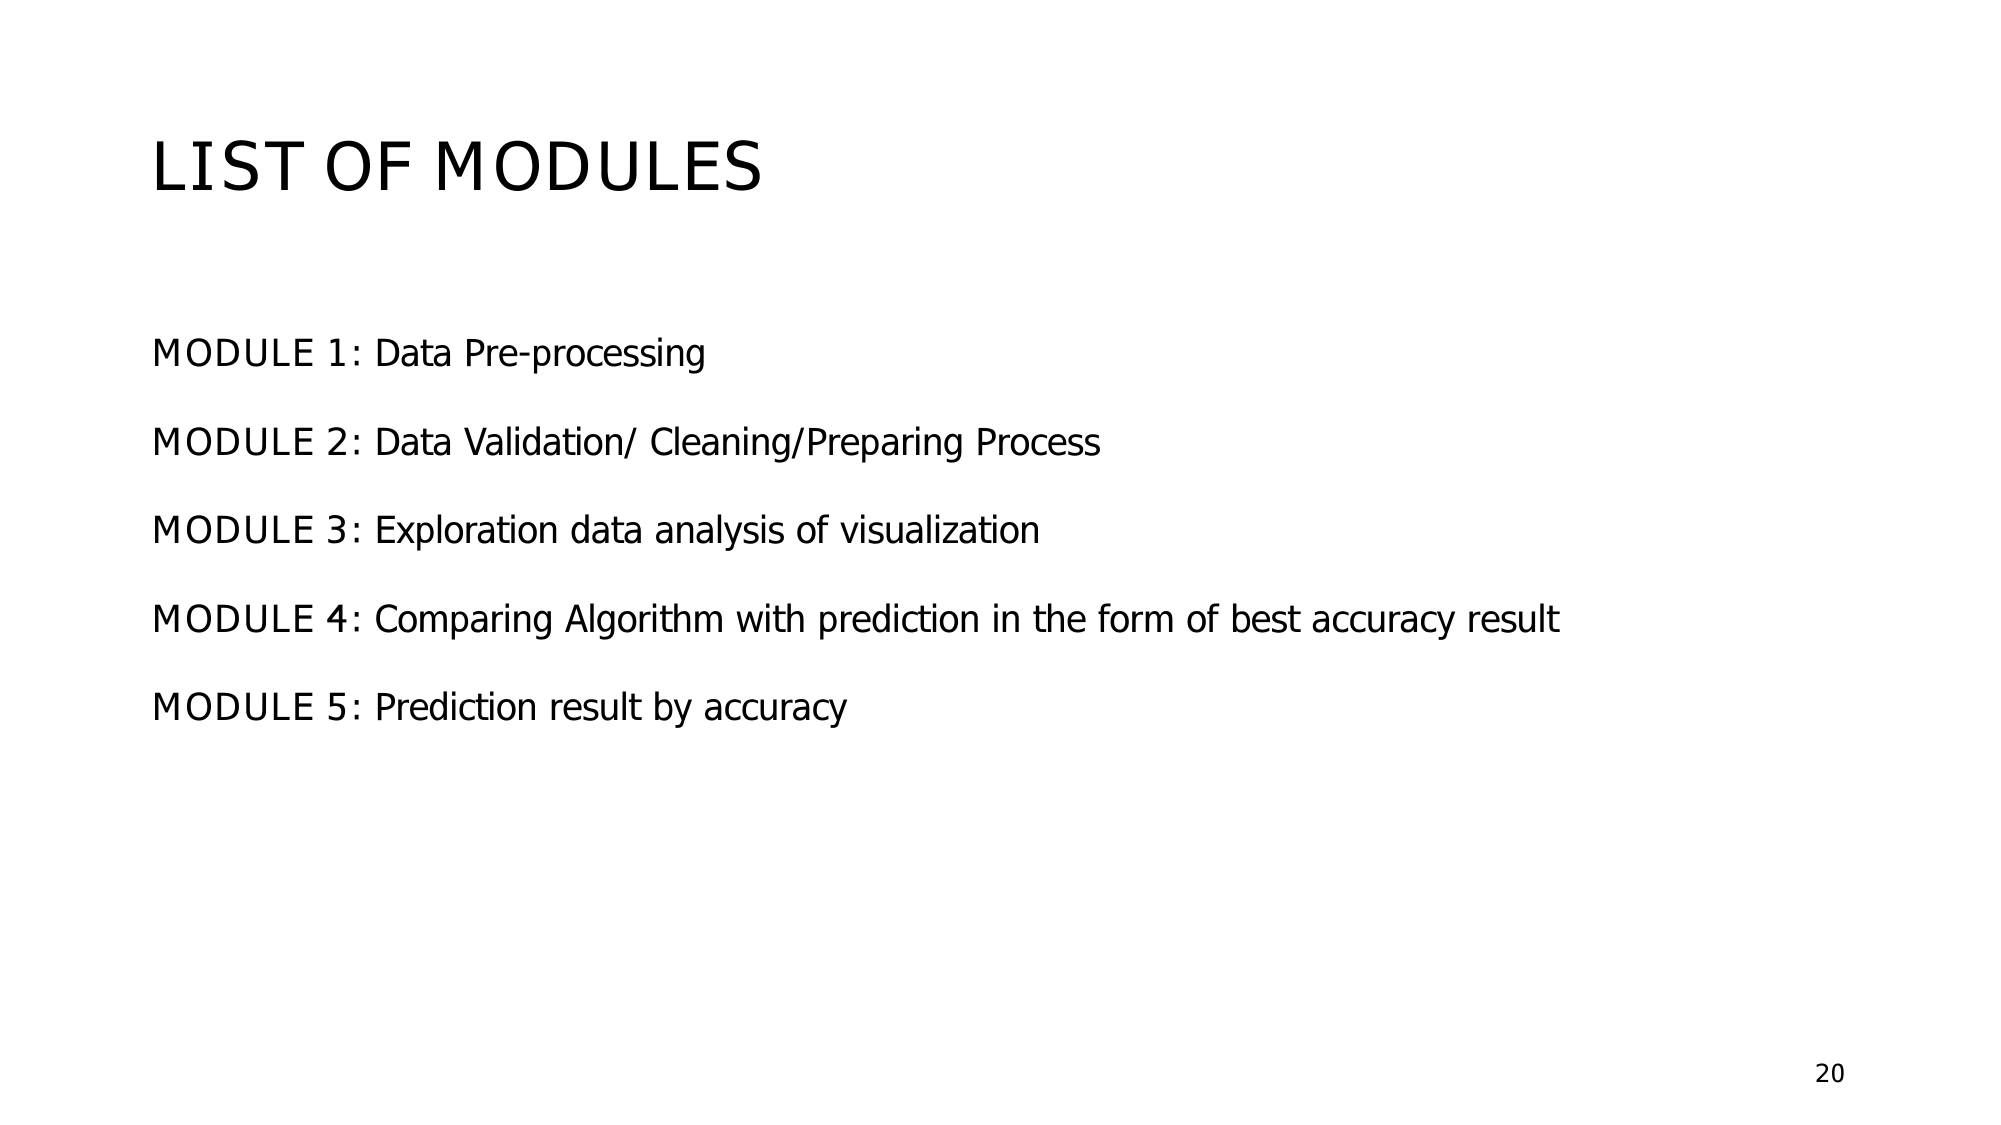

# LIST OF MODULES
MODULE 1: Data Pre-processing
MODULE 2: Data Validation/ Cleaning/Preparing Process
MODULE 3: Exploration data analysis of visualization
MODULE 4: Comparing Algorithm with prediction in the form of best accuracy result
MODULE 5: Prediction result by accuracy
20